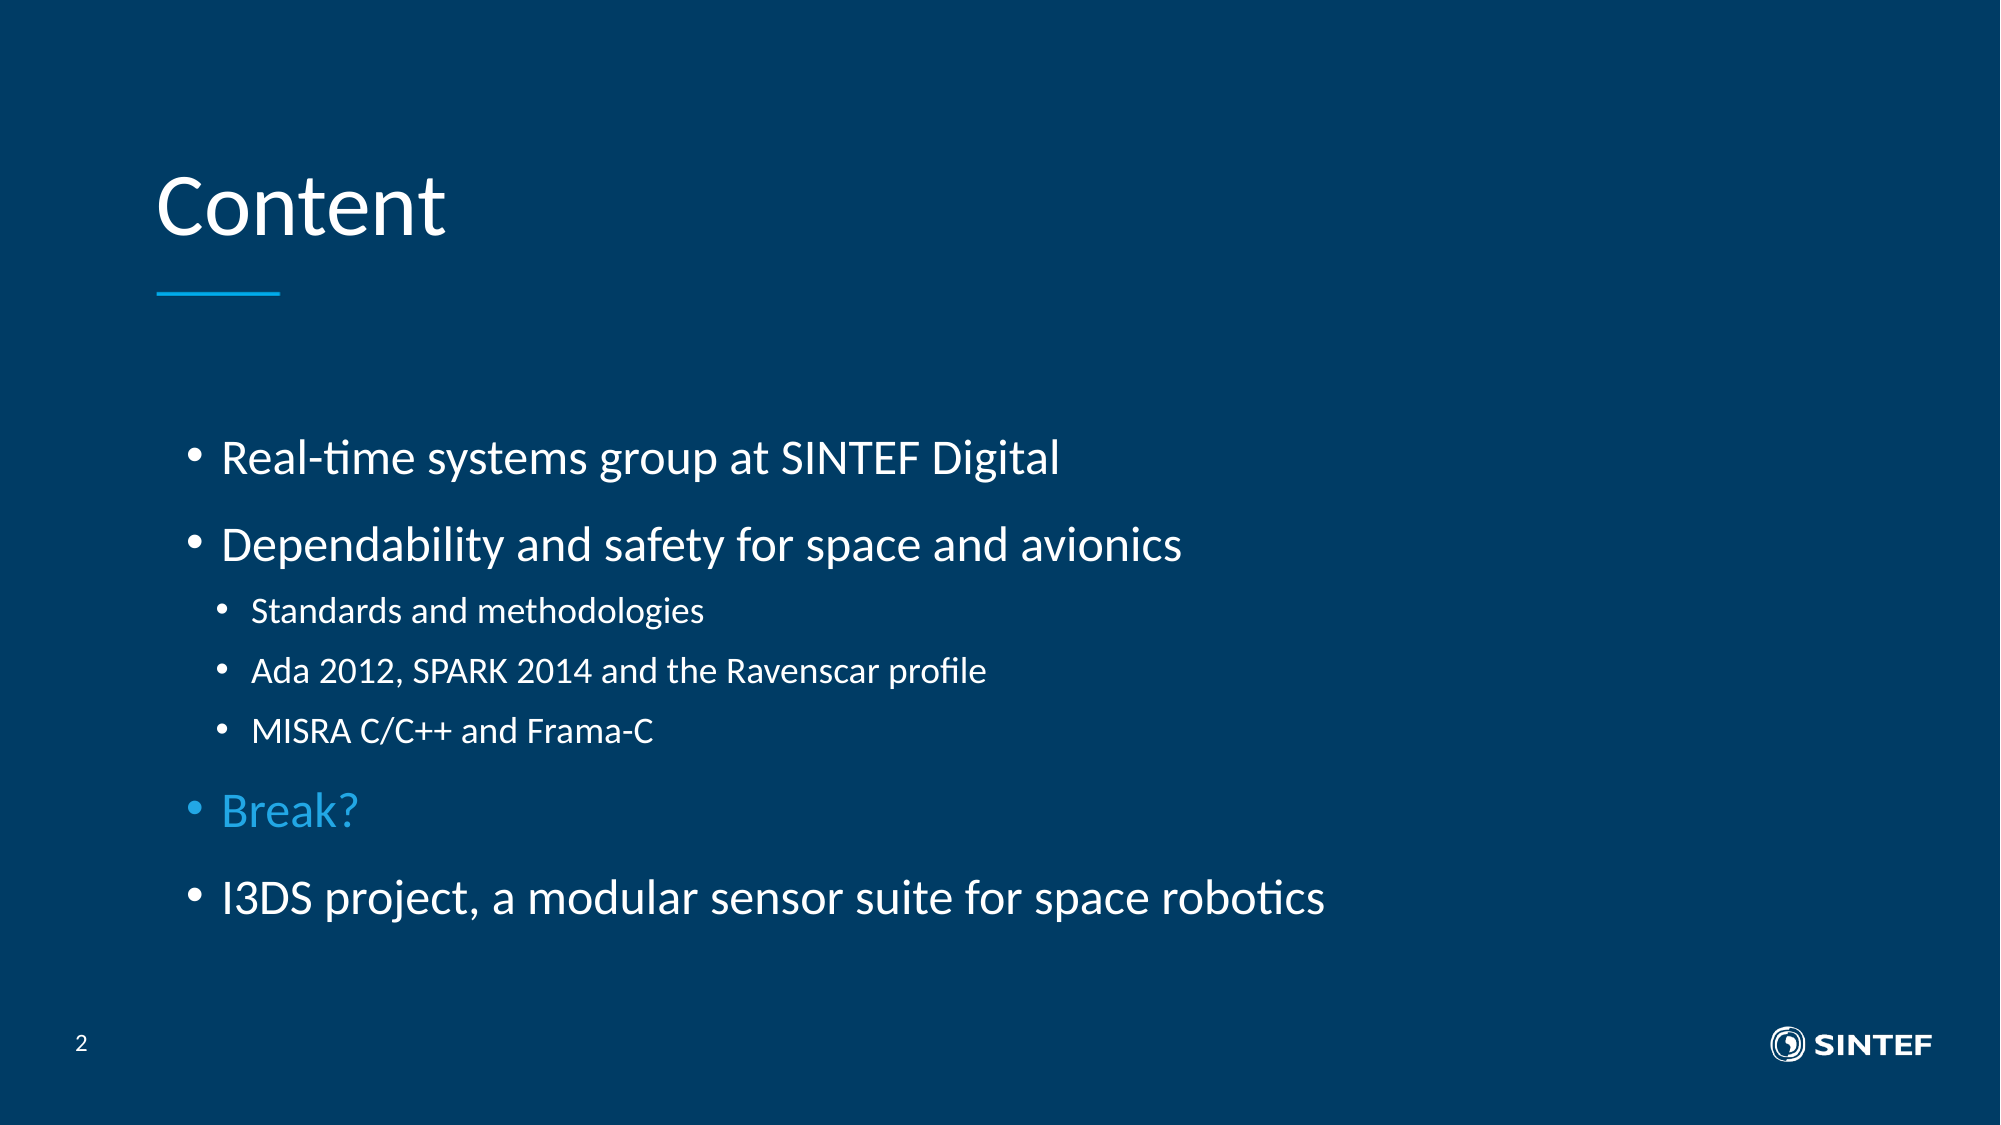

# Content
Real-time systems group at SINTEF Digital
Dependability and safety for space and avionics
Standards and methodologies
Ada 2012, SPARK 2014 and the Ravenscar profile
MISRA C/C++ and Frama-C
Break?
I3DS project, a modular sensor suite for space robotics

2